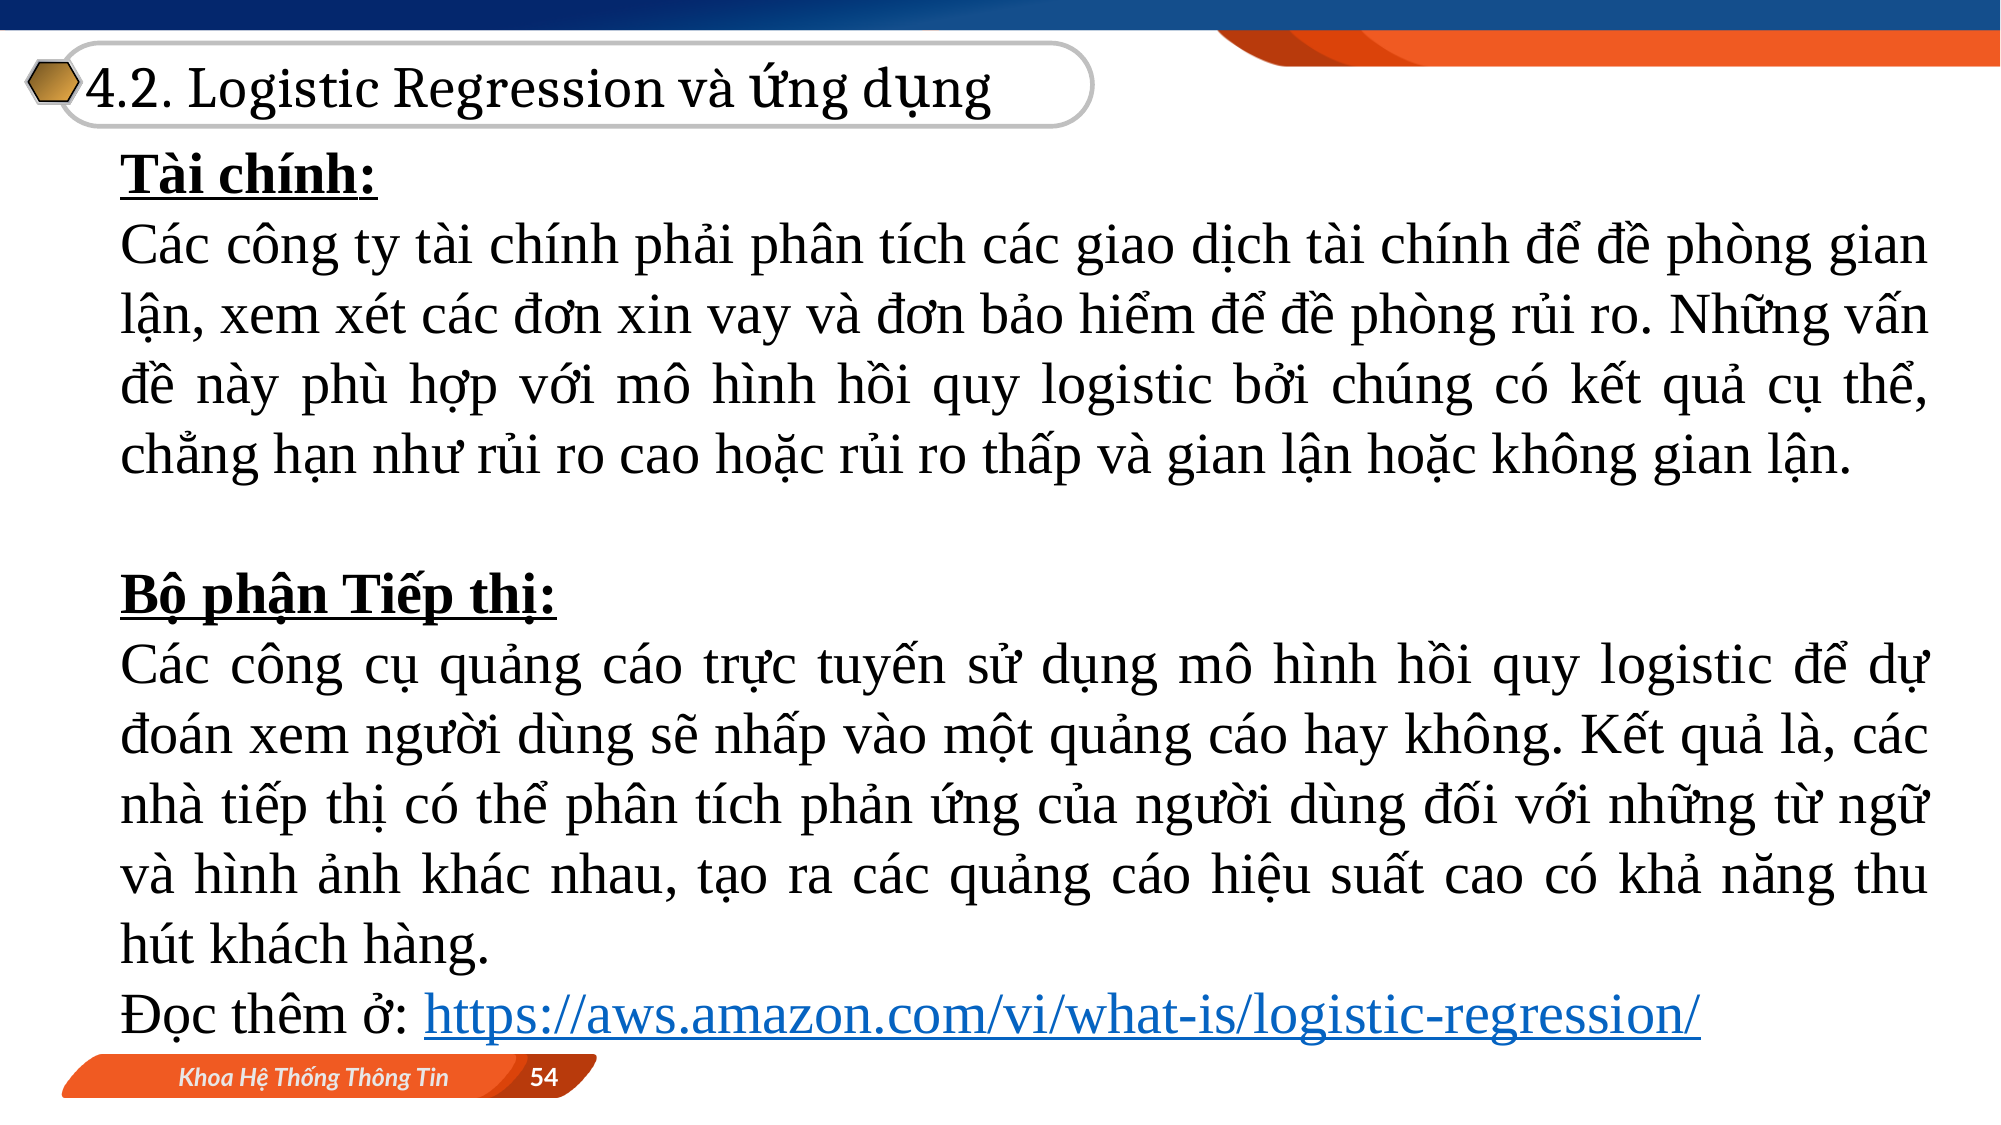

4.2. Logistic Regression và ứng dụng

Tài chính:
Các công ty tài chính phải phân tích các giao dịch tài chính để đề phòng gian lận, xem xét các đơn xin vay và đơn bảo hiểm để đề phòng rủi ro. Những vấn đề này phù hợp với mô hình hồi quy logistic bởi chúng có kết quả cụ thể, chẳng hạn như rủi ro cao hoặc rủi ro thấp và gian lận hoặc không gian lận.

Bộ phận Tiếp thị:
Các công cụ quảng cáo trực tuyến sử dụng mô hình hồi quy logistic để dự đoán xem người dùng sẽ nhấp vào một quảng cáo hay không. Kết quả là, các nhà tiếp thị có thể phân tích phản ứng của người dùng đối với những từ ngữ và hình ảnh khác nhau, tạo ra các quảng cáo hiệu suất cao có khả năng thu hút khách hàng.
Đọc thêm ở: https://aws.amazon.com/vi/what-is/logistic-regression/
54
Khoa Hệ Thống Thông Tin